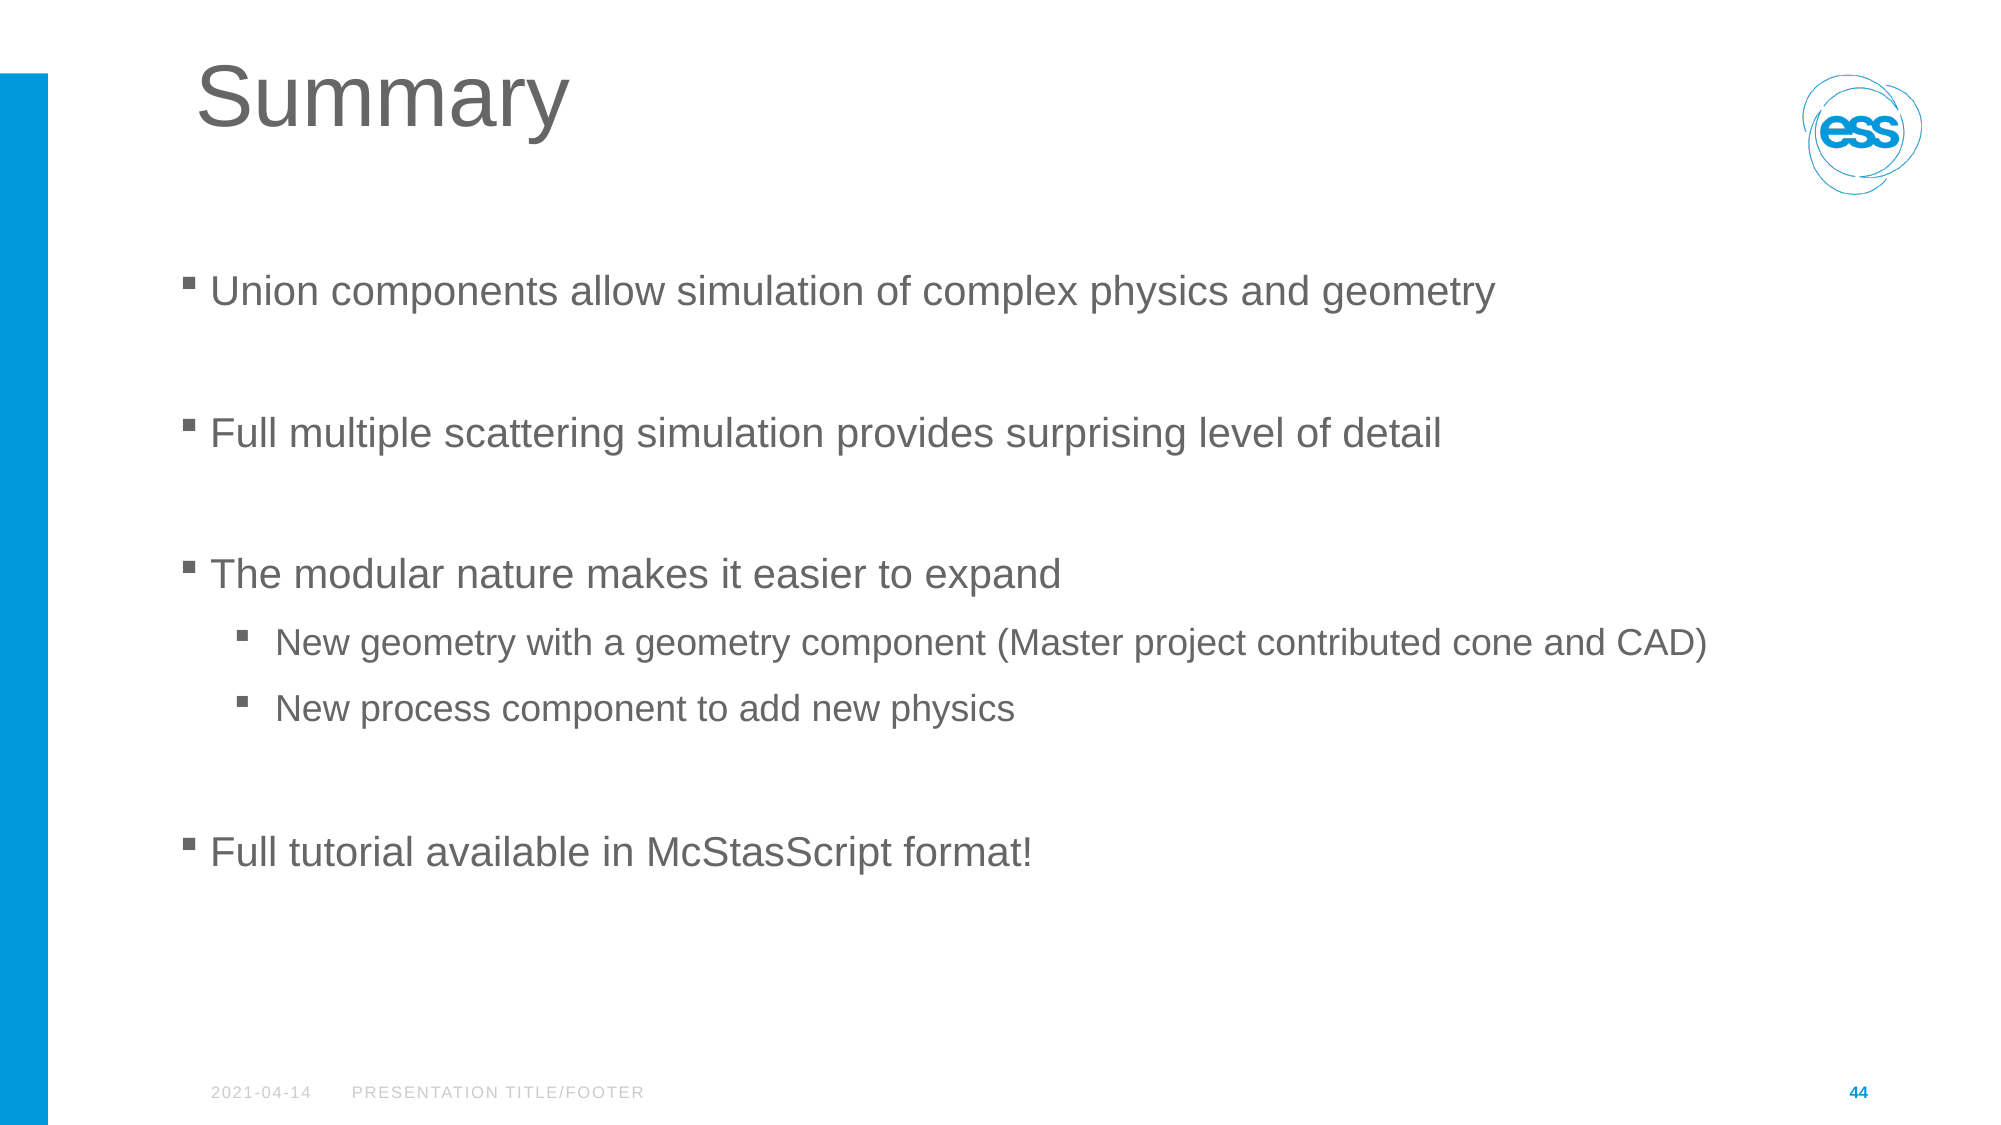

# Summary

 Union components allow simulation of complex physics and geometry

 Full multiple scattering simulation provides surprising level of detail

 The modular nature makes it easier to expand
New geometry with a geometry component (Master project contributed cone and CAD)
New process component to add new physics

 Full tutorial available in McStasScript format!
2021-04-14
PRESENTATION TITLE/FOOTER
44